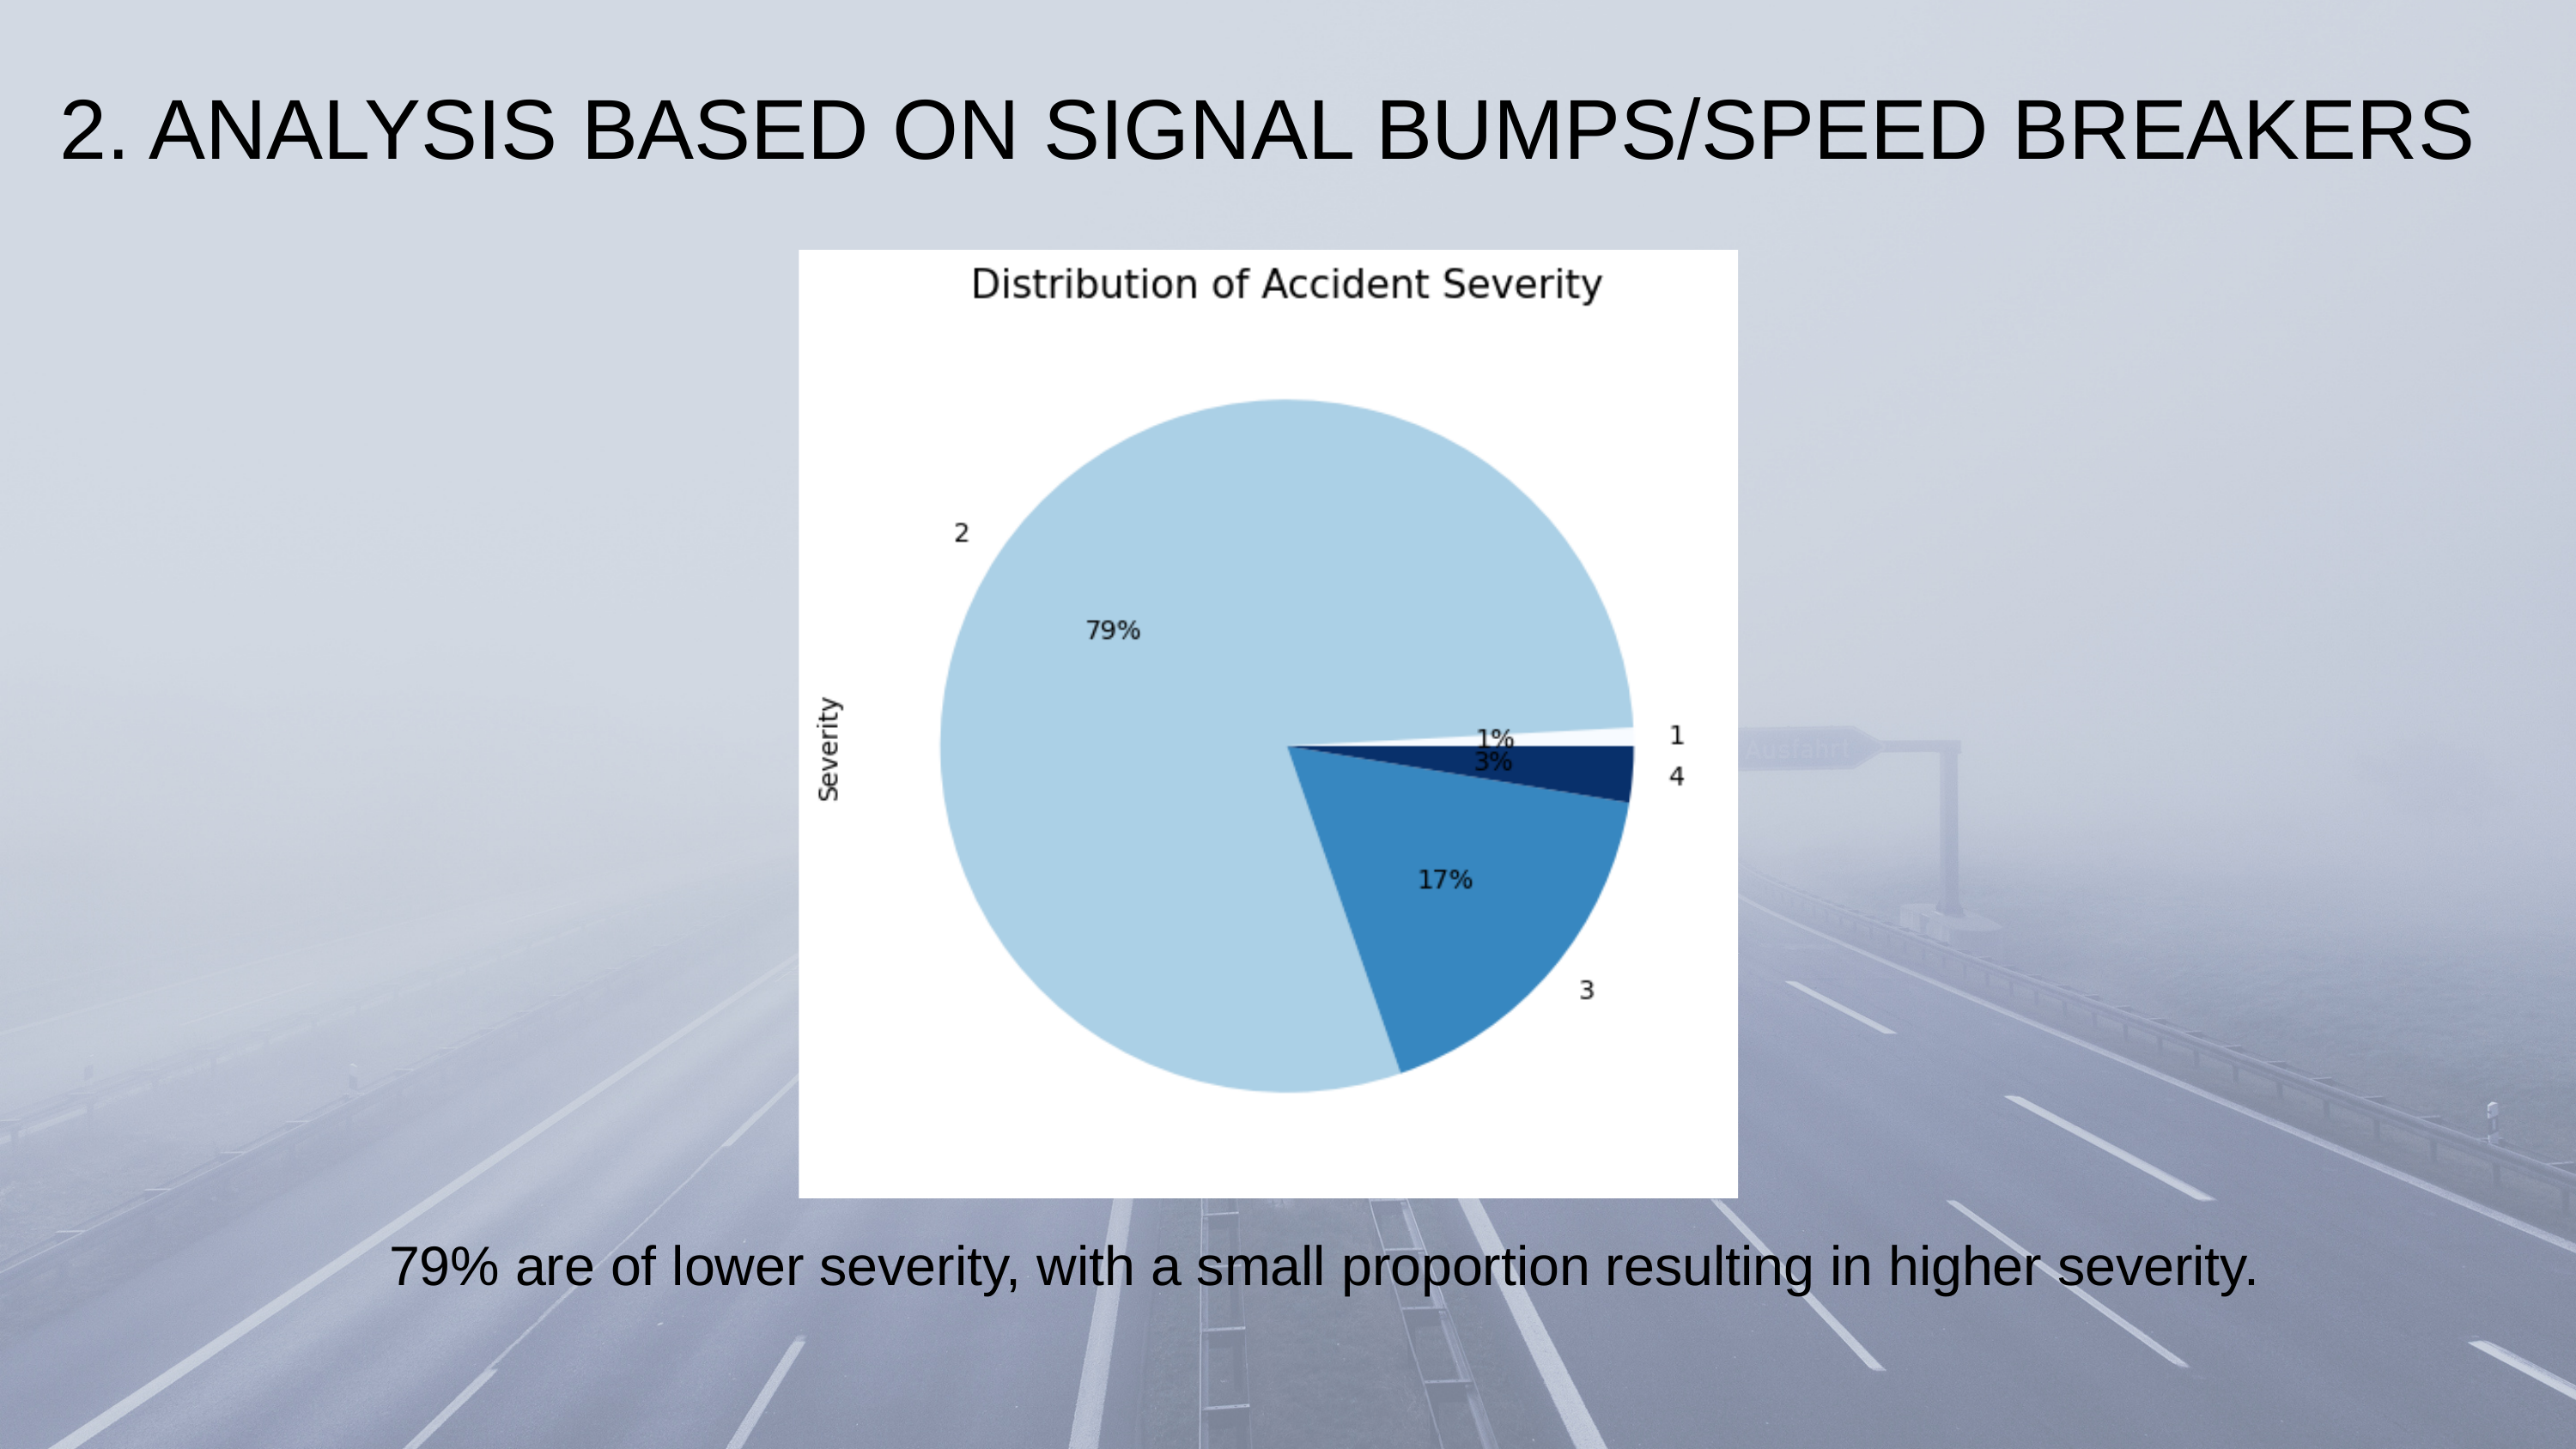

2. ANALYSIS BASED ON SIGNAL BUMPS/SPEED BREAKERS

79% are of lower severity, with a small proportion resulting in higher severity.